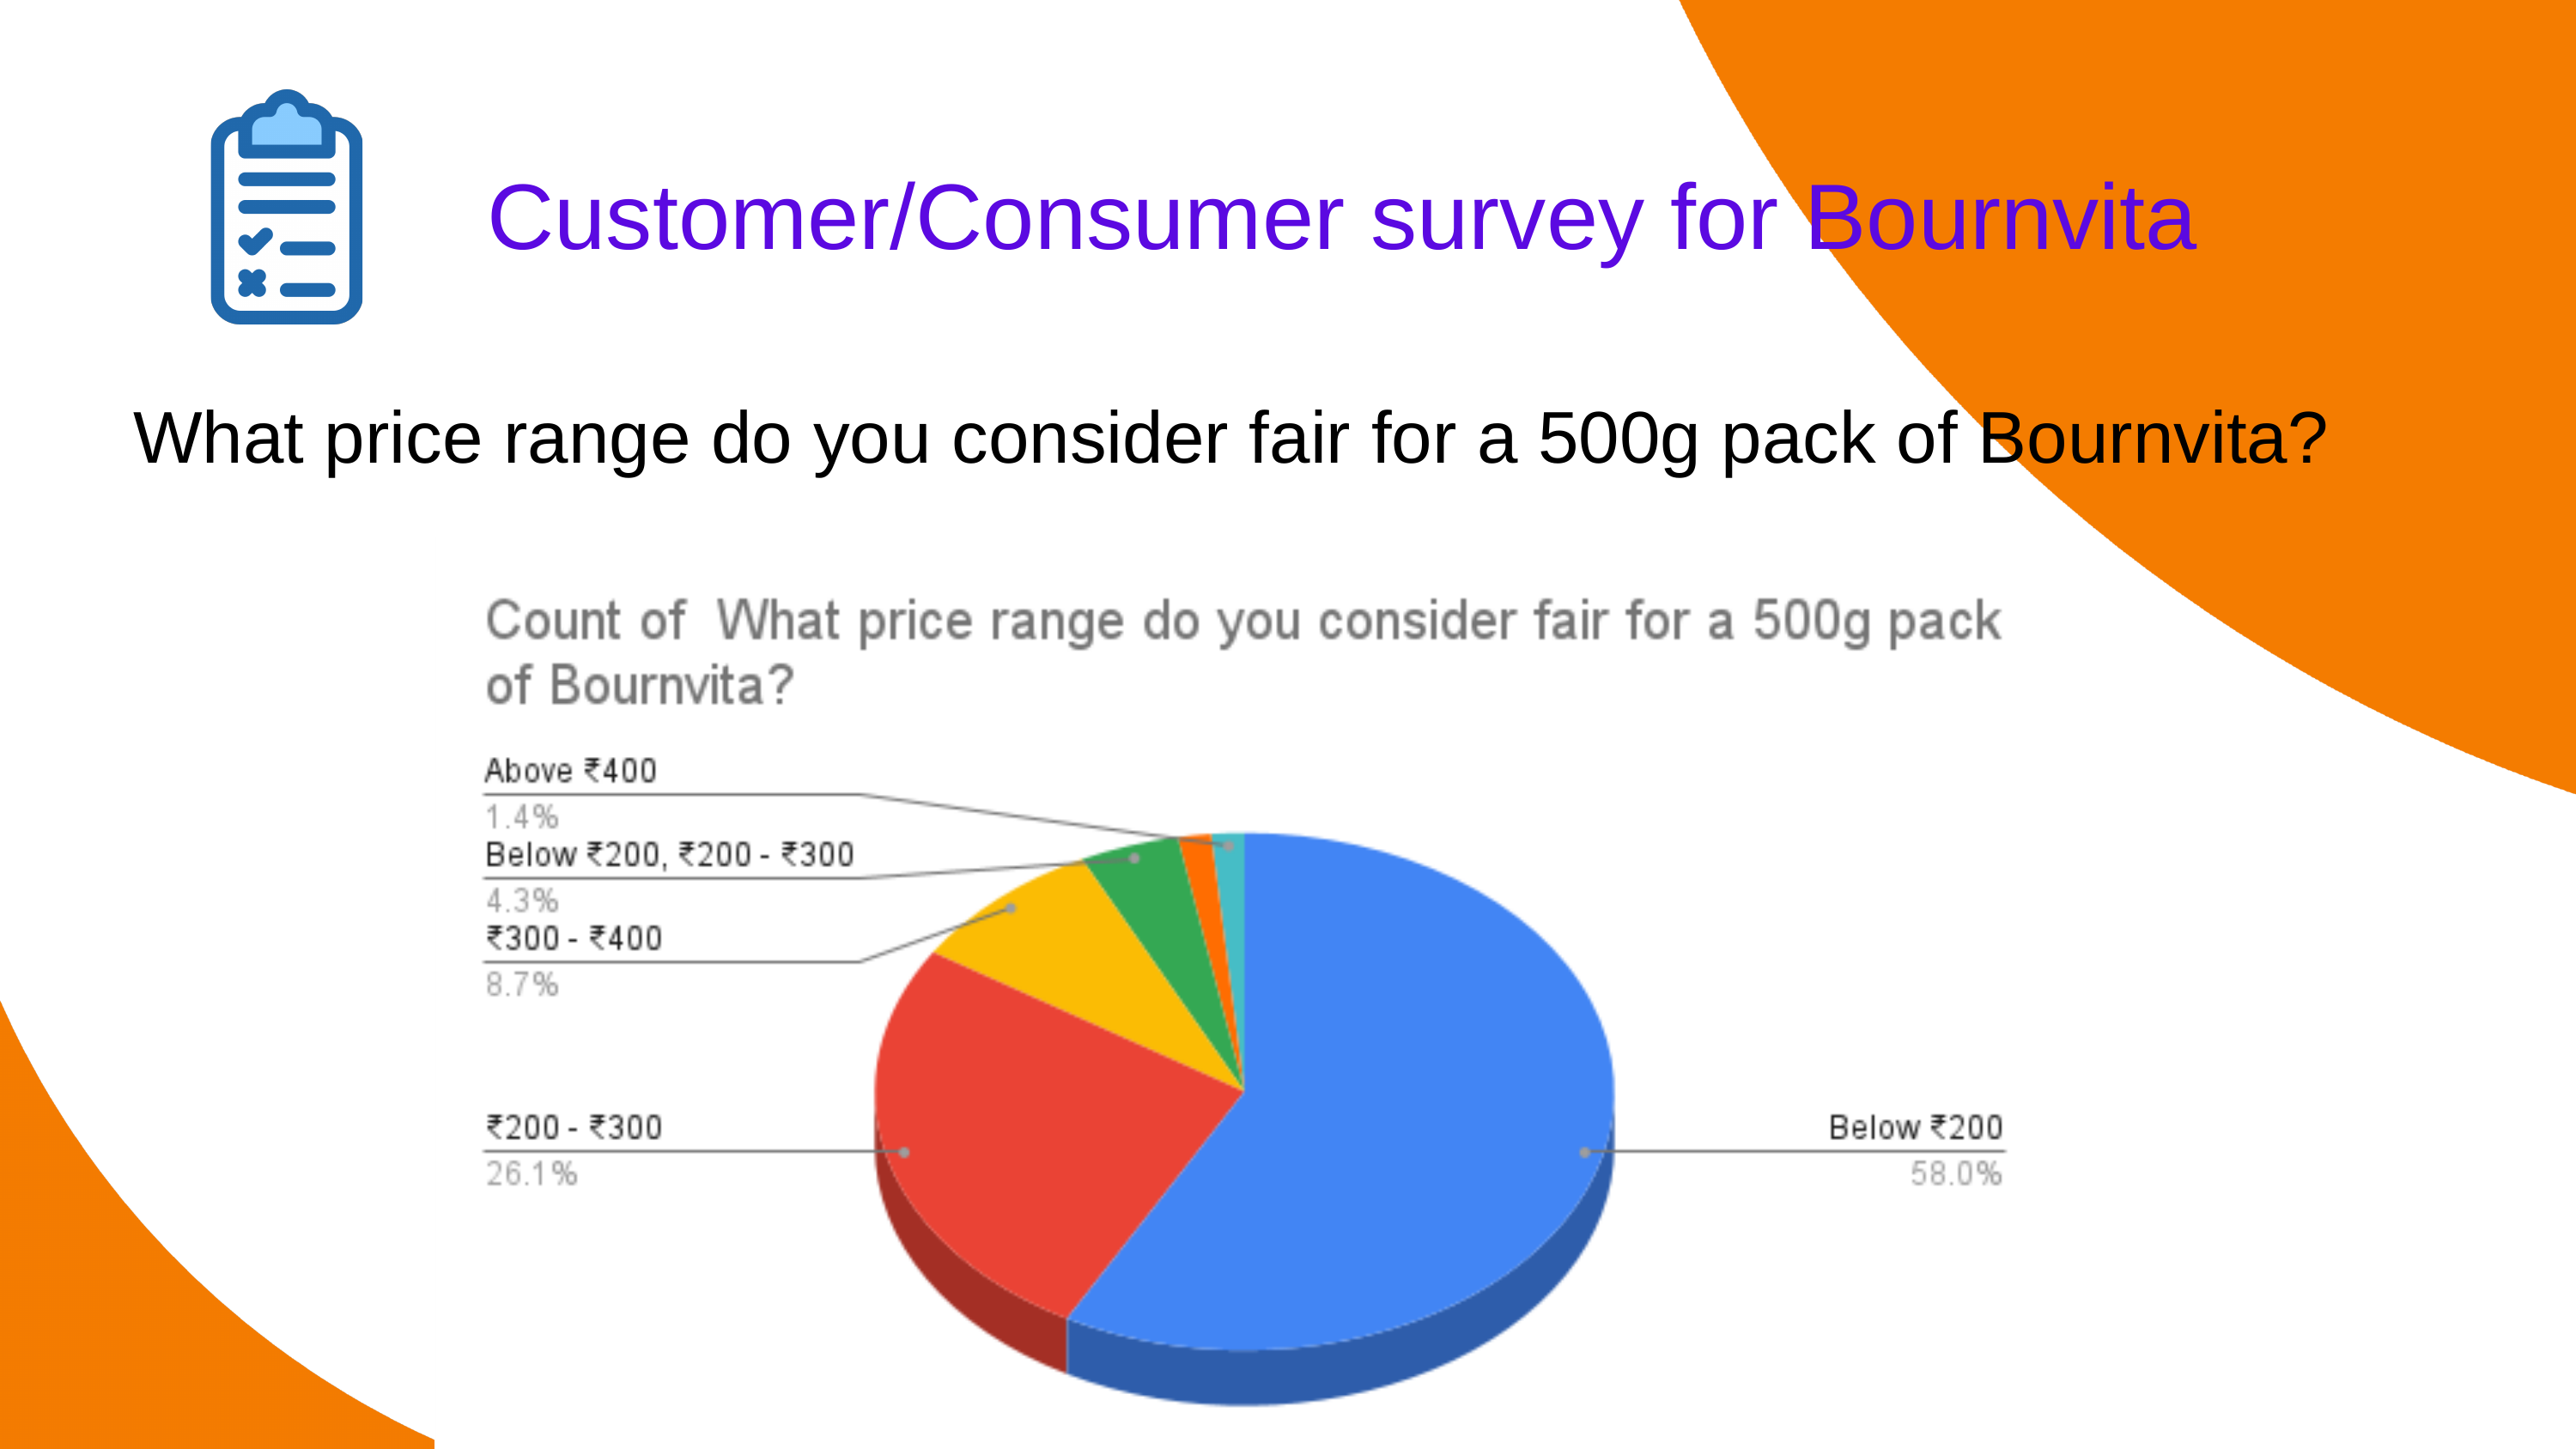

Customer/Consumer survey for Bournvita
What price range do you consider fair for a 500g pack of Bournvita?